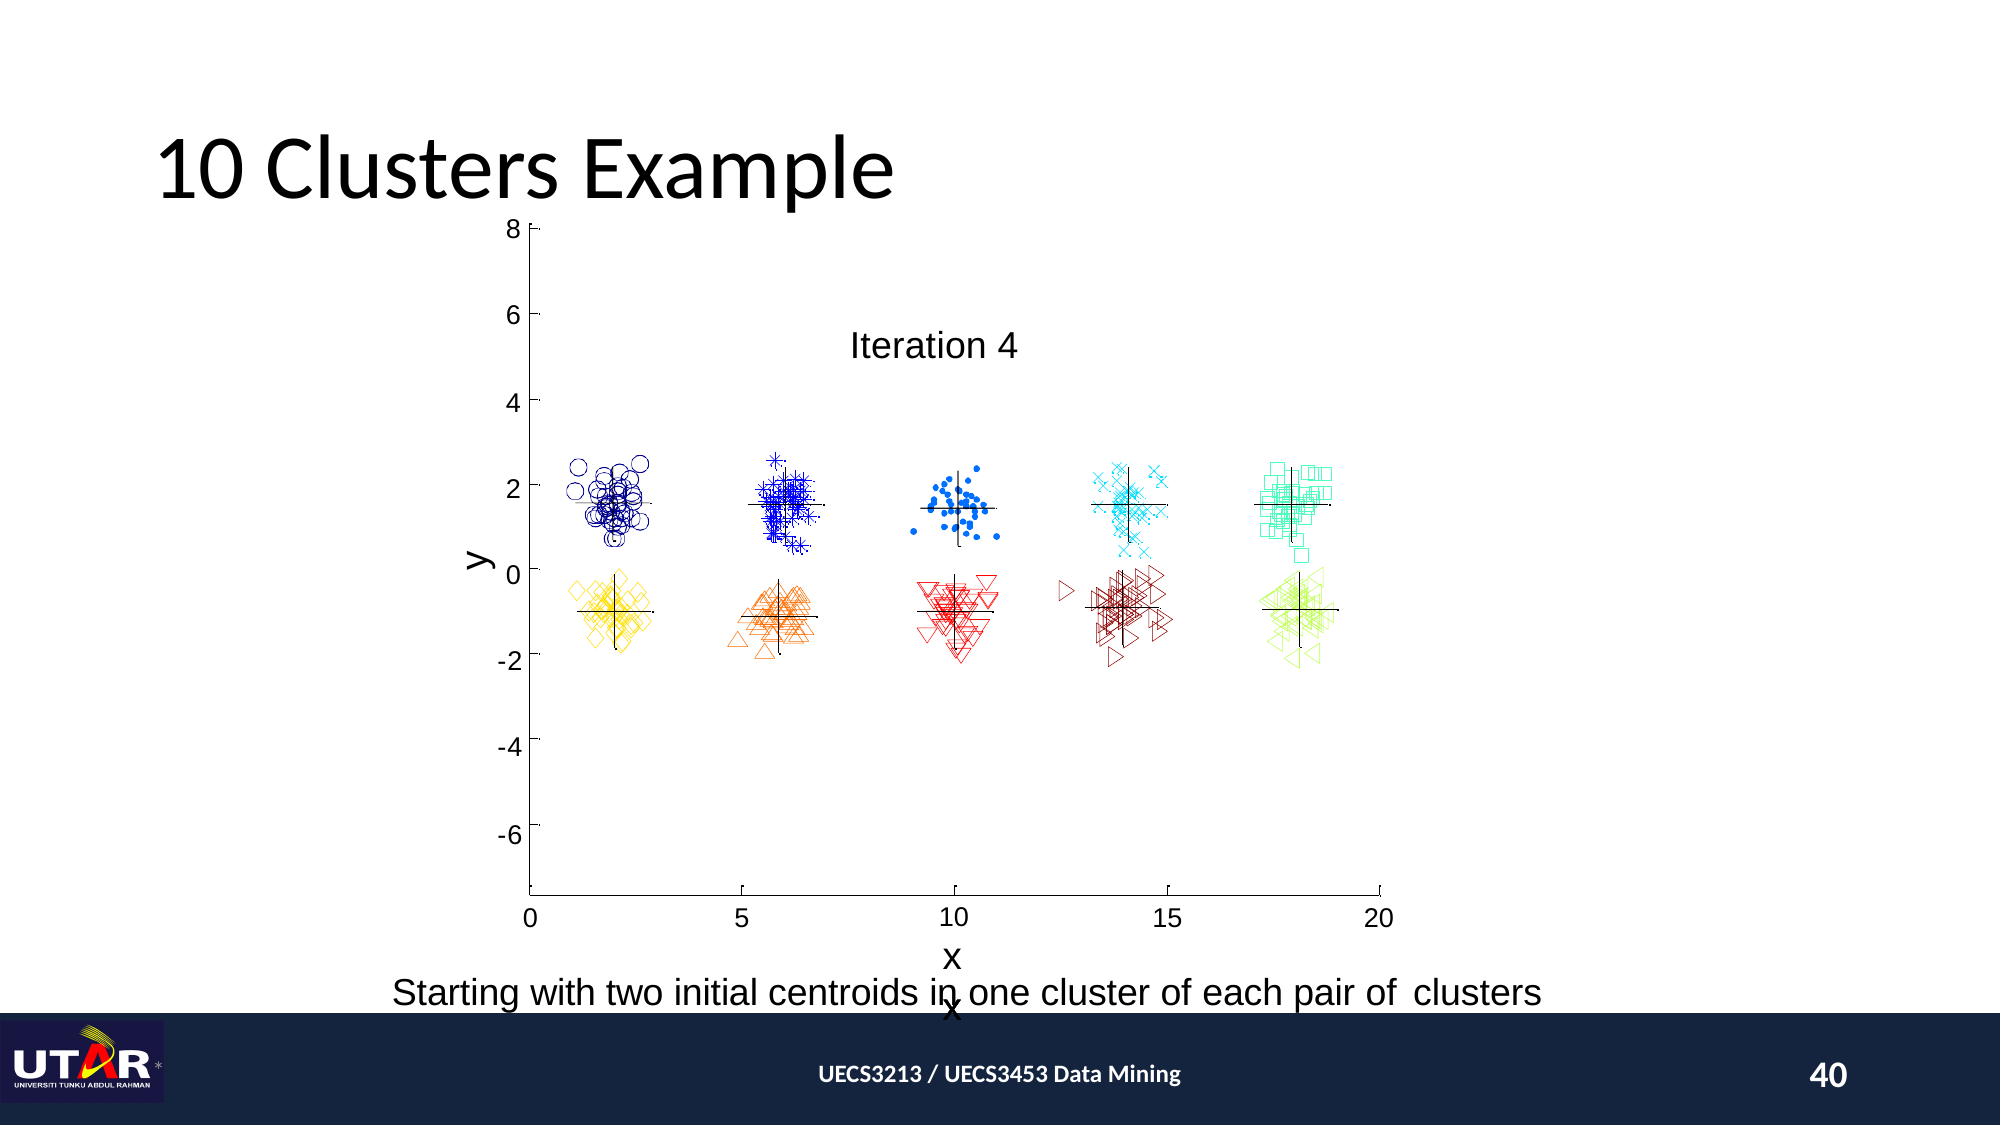

# 10 Clusters Example
Iteration 1
8

6

4

2

y 0

-2

-4

-6

0	5	10	15	20
x
Iteration 2
8

6

4

2

y 0

-2

-4

-6

0	5	10	15	20
x
Iteration 3
8

6

4

2

y 0

-2

-4

-6

0	5	10	15	20
x

8

6

4

2

0

-2

-4

-6

Iteration 4

y

0
5
10
x
15
20
Starting with two initial centroids in one cluster of each pair of clusters
*
UECS3213 / UECS3453 Data Mining
40